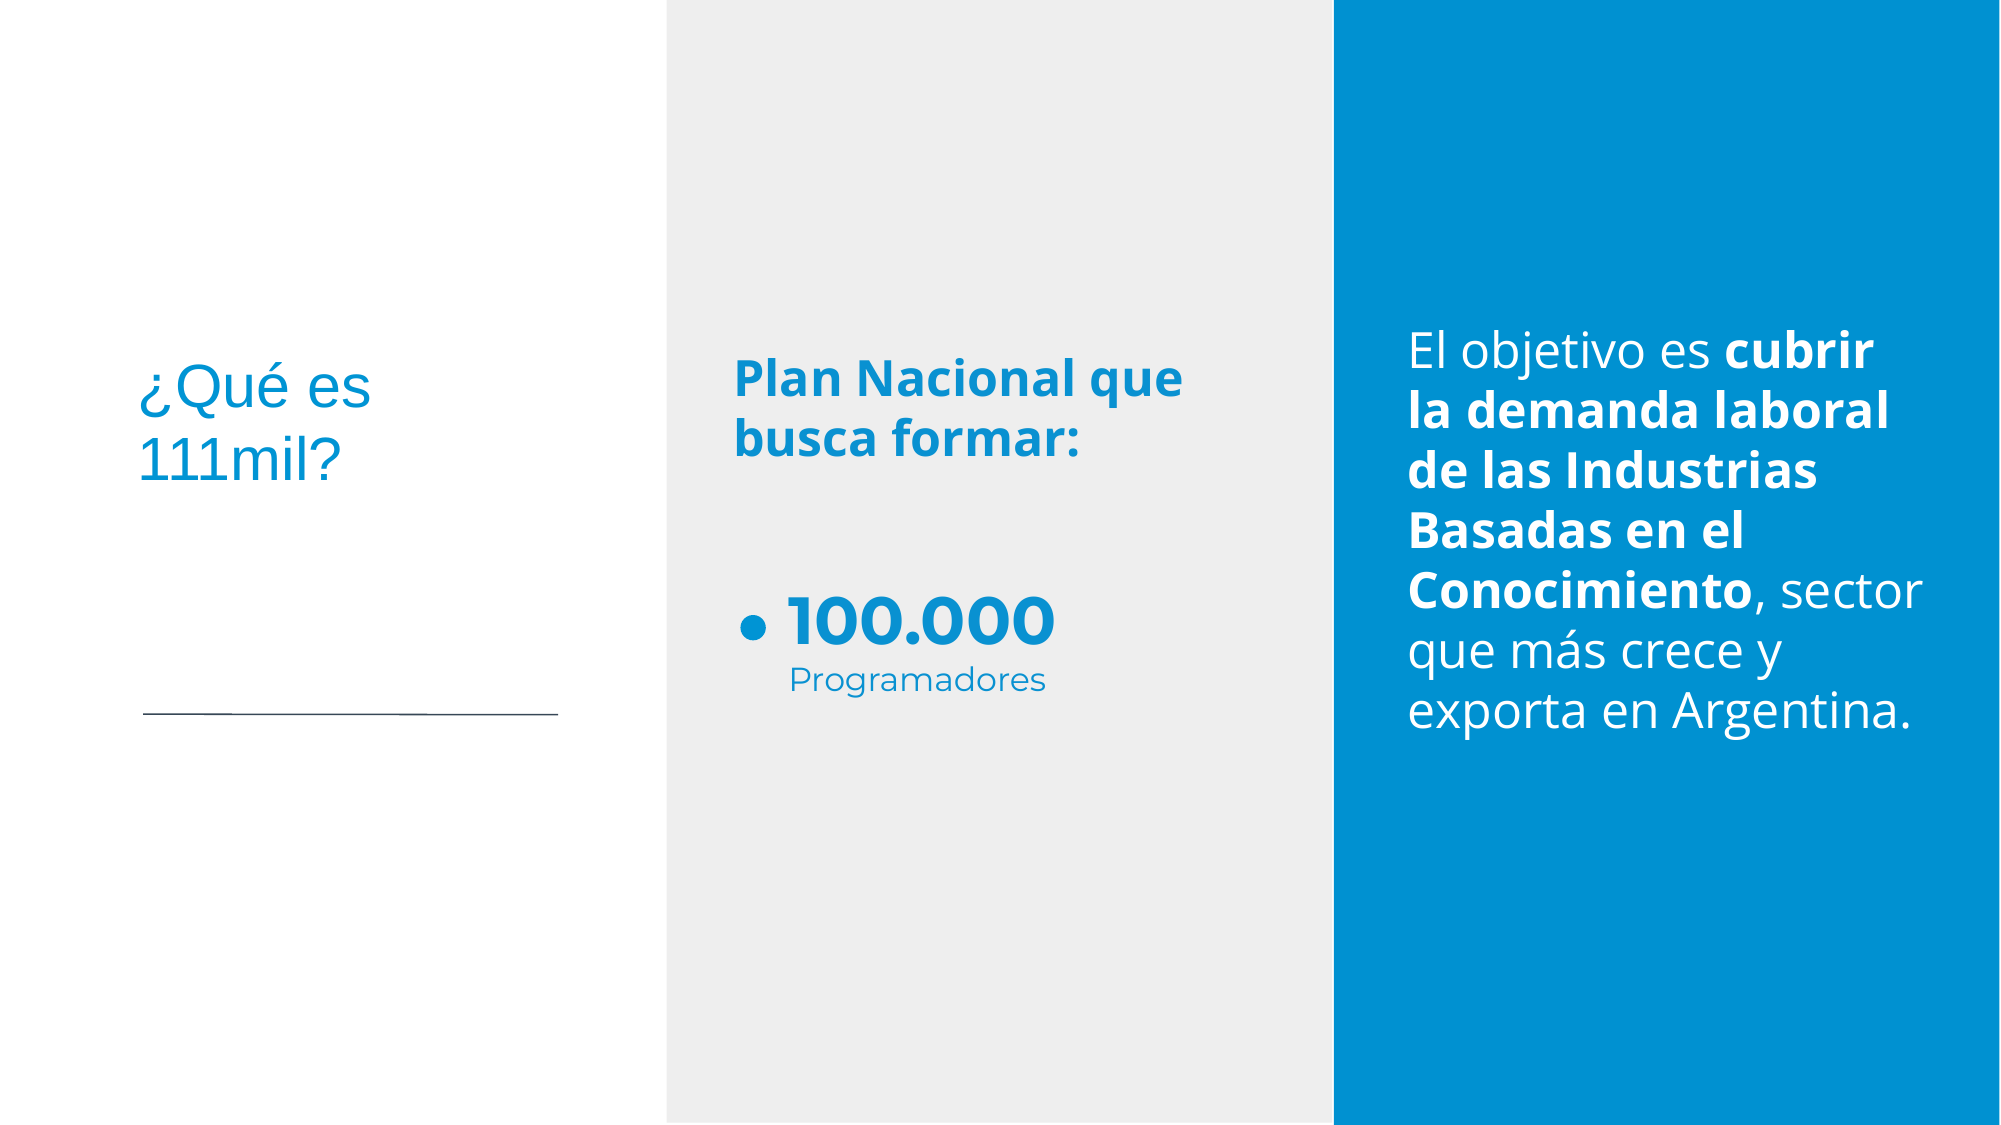

El objetivo es cubrir la demanda laboral de las Industrias Basadas en el Conocimiento, sector que más crece y exporta en Argentina.
¿Qué es
111mil?
Plan Nacional que busca formar:
100.000
Programadores